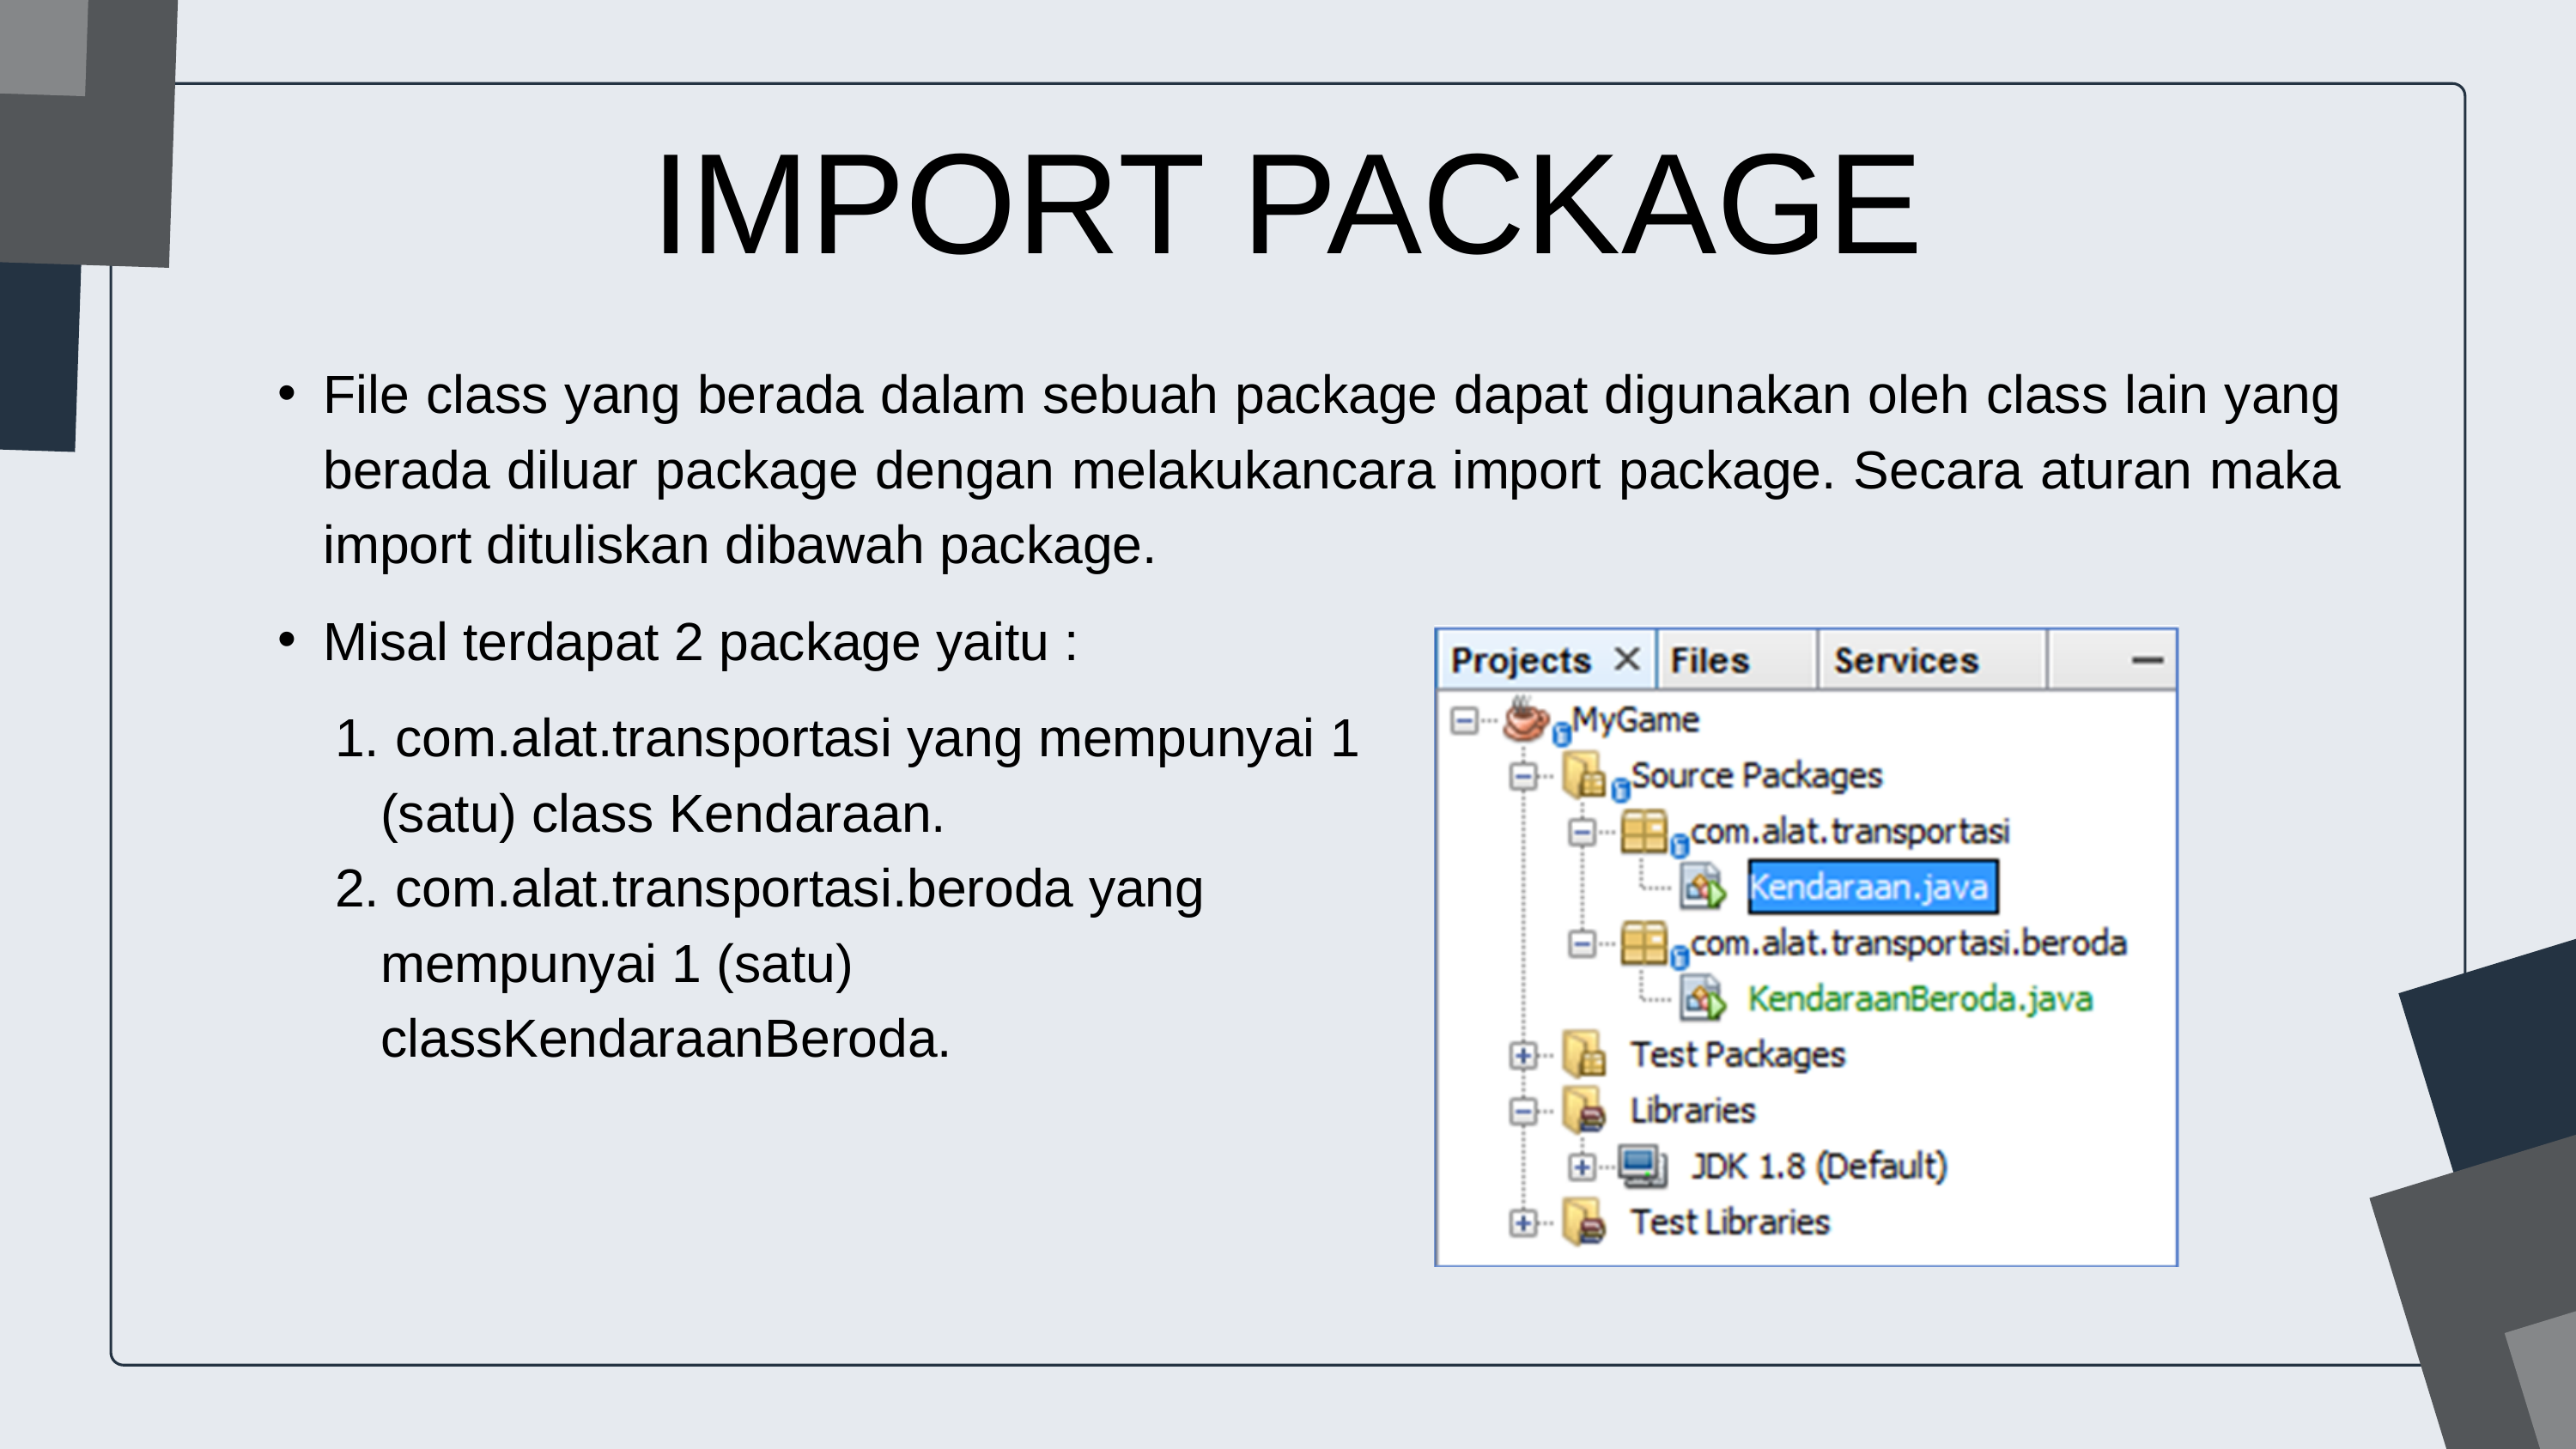

IMPORT PACKAGE
File class yang berada dalam sebuah package dapat digunakan oleh class lain yang berada diluar package dengan melakukancara import package. Secara aturan maka import dituliskan dibawah package.
Misal terdapat 2 package yaitu :

 com.alat.transportasi yang mempunyai 1 (satu) class Kendaraan.
 com.alat.transportasi.beroda yang  mempunyai 1 (satu) classKendaraanBeroda.